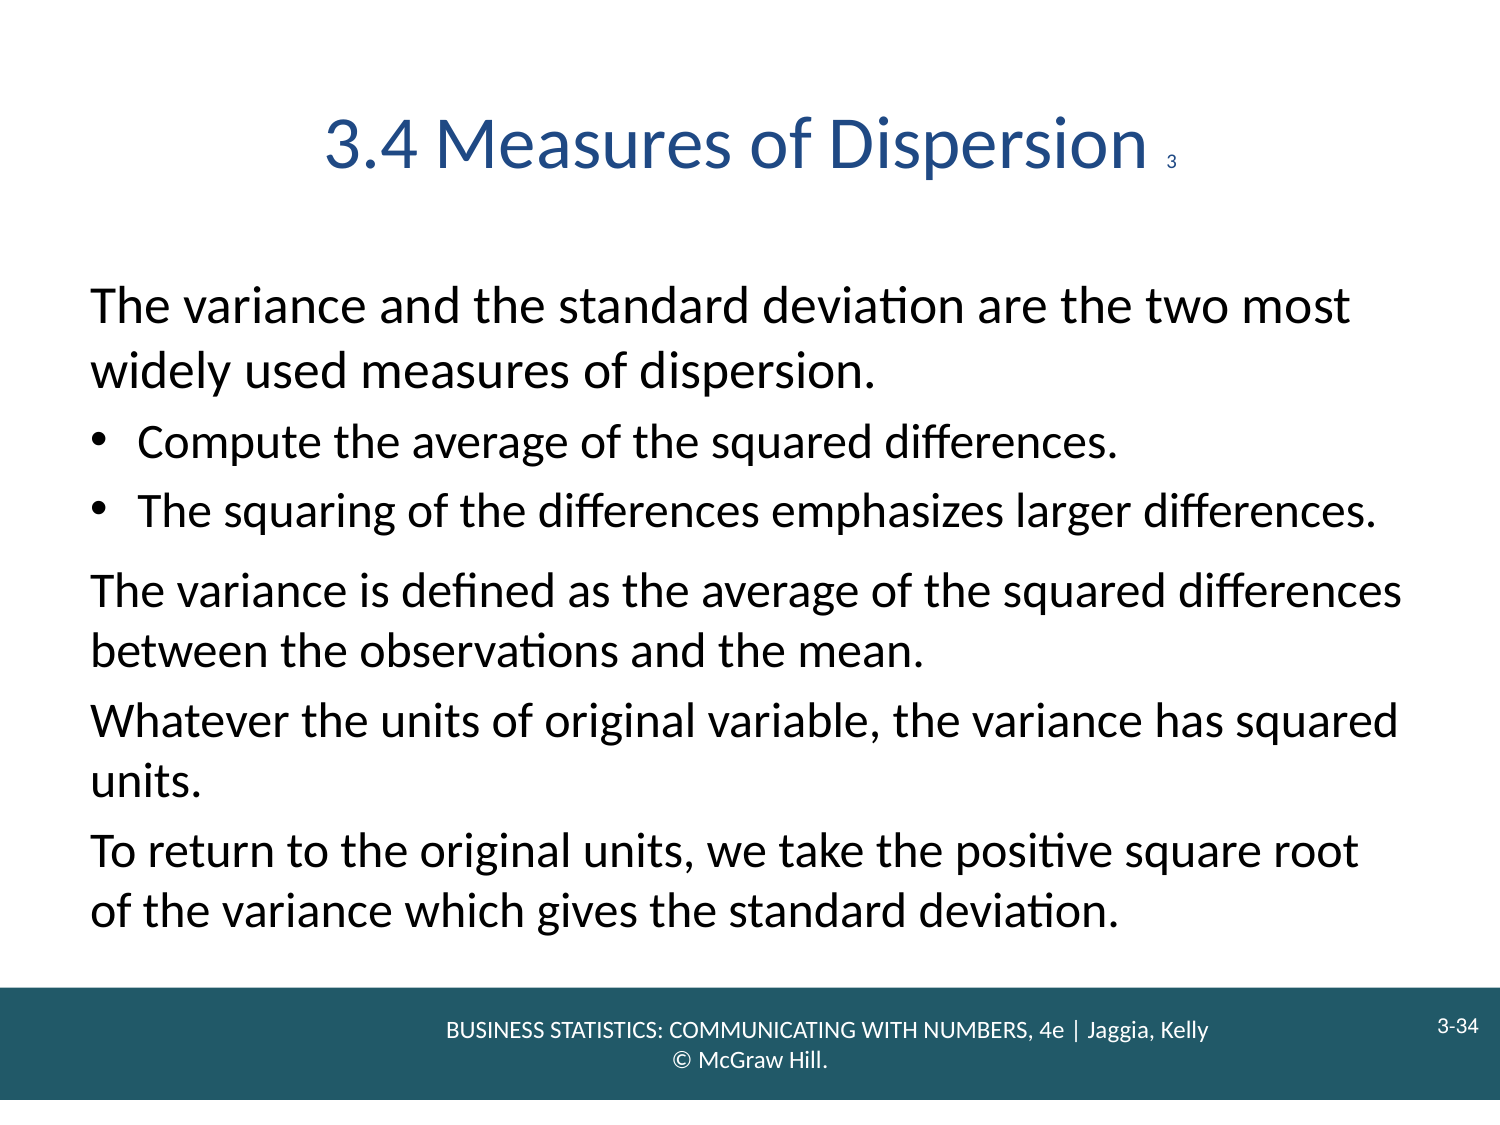

# 3.4 Measures of Dispersion 3
The variance and the standard deviation are the two most widely used measures of dispersion.
Compute the average of the squared differences.
The squaring of the differences emphasizes larger differences.
The variance is defined as the average of the squared differences between the observations and the mean.
Whatever the units of original variable, the variance has squared units.
To return to the original units, we take the positive square root of the variance which gives the standard deviation.